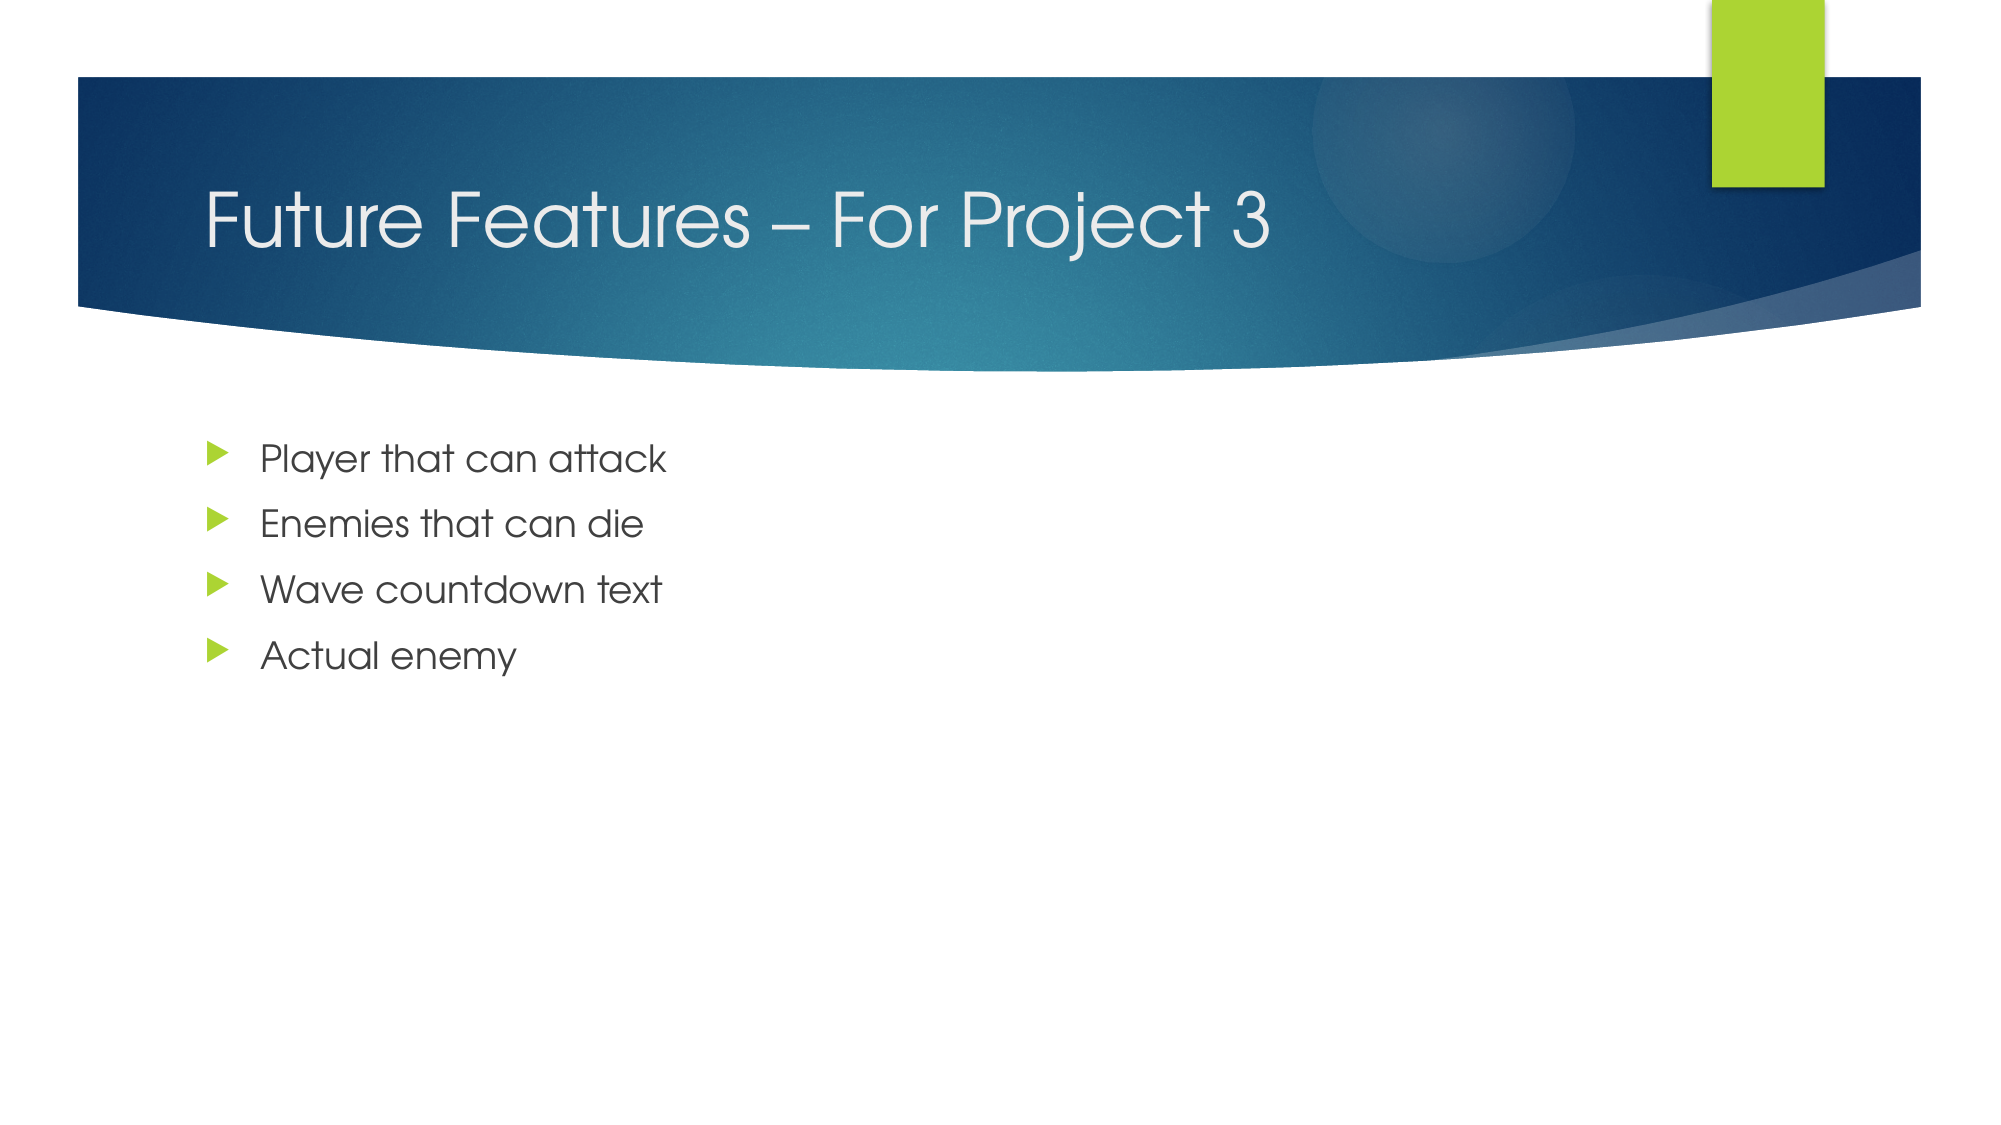

# Future Features – For Project 3
Player that can attack
Enemies that can die
Wave countdown text
Actual enemy